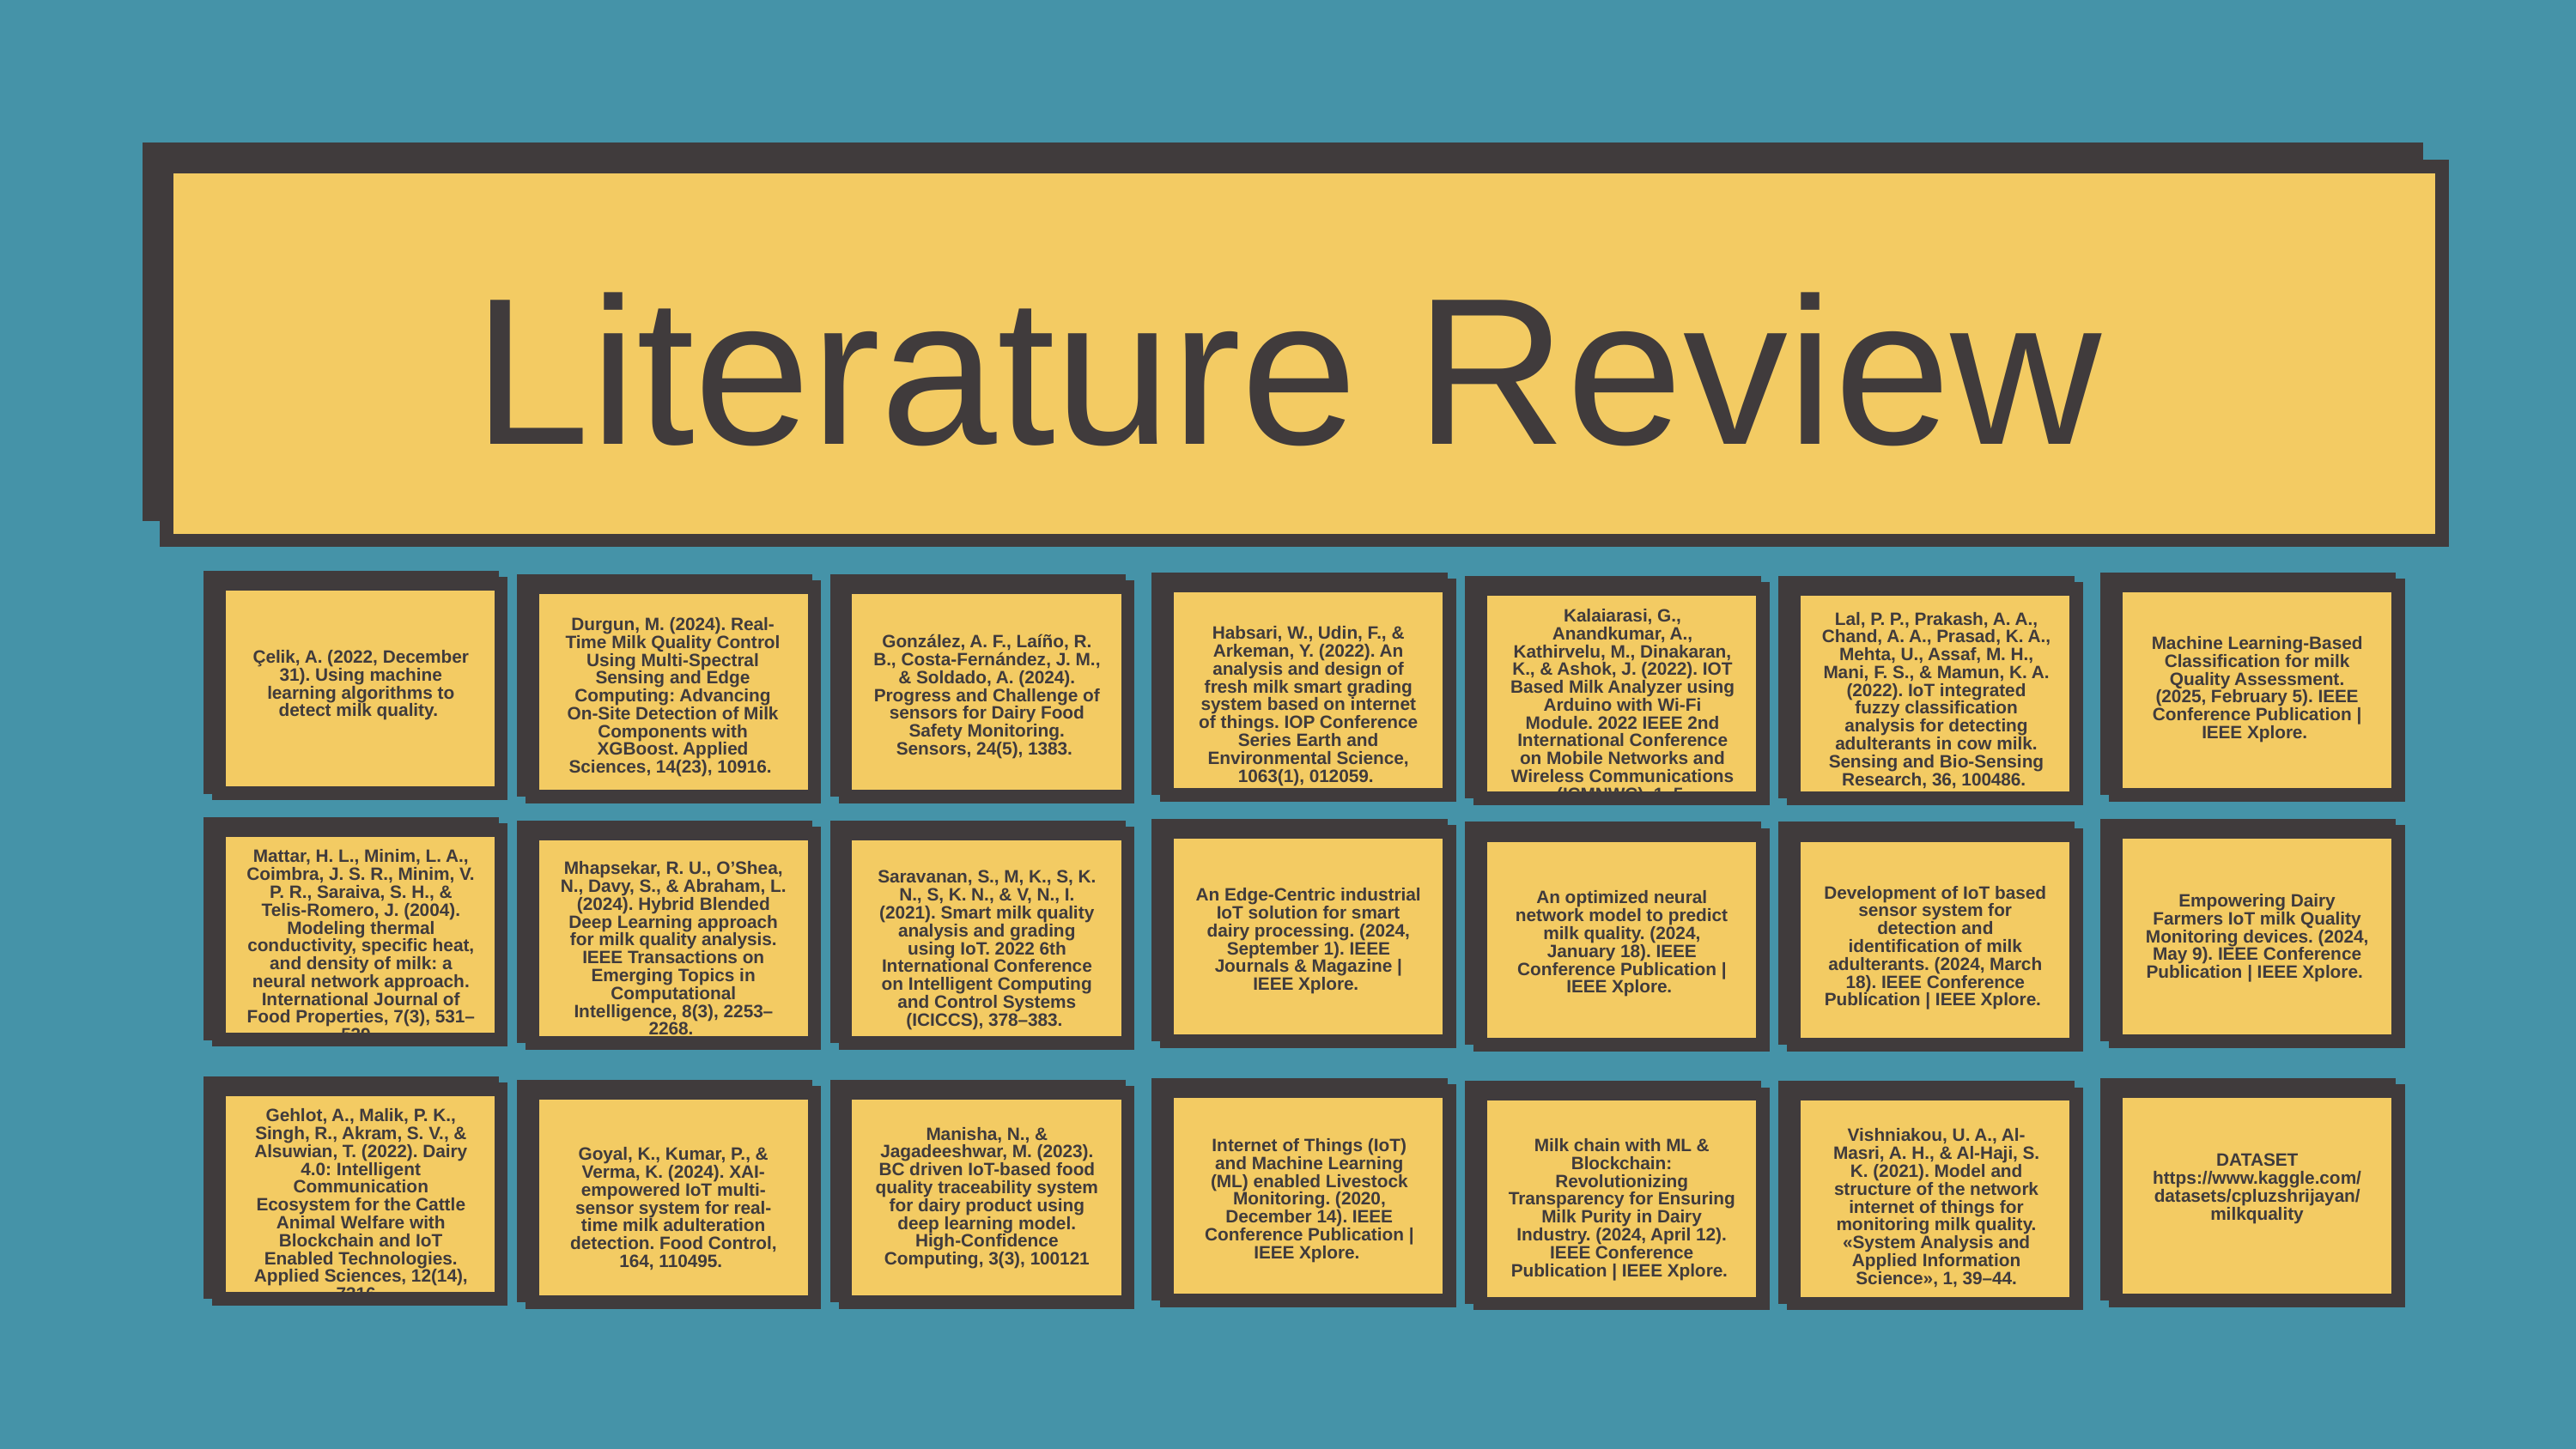

Literature Review

Kalaiarasi, G., Anandkumar, A., Kathirvelu, M., Dinakaran, K., & Ashok, J. (2022). IOT Based Milk Analyzer using Arduino with Wi-Fi Module. 2022 IEEE 2nd International Conference on Mobile Networks and Wireless Communications (ICMNWC), 1–5.
Lal, P. P., Prakash, A. A., Chand, A. A., Prasad, K. A., Mehta, U., Assaf, M. H., Mani, F. S., & Mamun, K. A. (2022). IoT integrated fuzzy classification analysis for detecting adulterants in cow milk. Sensing and Bio-Sensing Research, 36, 100486.
Durgun, M. (2024). Real-Time Milk Quality Control Using Multi-Spectral Sensing and Edge Computing: Advancing On-Site Detection of Milk Components with XGBoost. Applied Sciences, 14(23), 10916.
Habsari, W., Udin, F., & Arkeman, Y. (2022). An analysis and design of fresh milk smart grading system based on internet of things. IOP Conference Series Earth and Environmental Science, 1063(1), 012059.
González, A. F., Laíño, R. B., Costa-Fernández, J. M., & Soldado, A. (2024). Progress and Challenge of sensors for Dairy Food Safety Monitoring. Sensors, 24(5), 1383.
Machine Learning-Based Classification for milk Quality Assessment. (2025, February 5). IEEE Conference Publication | IEEE Xplore.
Çelik, A. (2022, December 31). Using machine learning algorithms to detect milk quality.

Mattar, H. L., Minim, L. A., Coimbra, J. S. R., Minim, V. P. R., Saraiva, S. H., & Telis-Romero, J. (2004). Modeling thermal conductivity, specific heat, and density of milk: a neural network approach. International Journal of Food Properties, 7(3), 531–539.
Mhapsekar, R. U., O’Shea, N., Davy, S., & Abraham, L. (2024). Hybrid Blended Deep Learning approach for milk quality analysis. IEEE Transactions on Emerging Topics in Computational Intelligence, 8(3), 2253–2268.
Saravanan, S., M, K., S, K. N., S, K. N., & V, N., I. (2021). Smart milk quality analysis and grading using IoT. 2022 6th International Conference on Intelligent Computing and Control Systems (ICICCS), 378–383.
Development of IoT based sensor system for detection and identification of milk adulterants. (2024, March 18). IEEE Conference Publication | IEEE Xplore.
An Edge-Centric industrial IoT solution for smart dairy processing. (2024, September 1). IEEE Journals & Magazine | IEEE Xplore.
An optimized neural network model to predict milk quality. (2024, January 18). IEEE Conference Publication | IEEE Xplore.
Empowering Dairy Farmers IoT milk Quality Monitoring devices. (2024, May 9). IEEE Conference Publication | IEEE Xplore.

Gehlot, A., Malik, P. K., Singh, R., Akram, S. V., & Alsuwian, T. (2022). Dairy 4.0: Intelligent Communication Ecosystem for the Cattle Animal Welfare with Blockchain and IoT Enabled Technologies. Applied Sciences, 12(14), 7316.
Manisha, N., & Jagadeeshwar, M. (2023). BC driven IoT-based food quality traceability system for dairy product using deep learning model. High-Confidence Computing, 3(3), 100121
Vishniakou, U. A., Al-Masri, A. H., & Al-Haji, S. K. (2021). Model and structure of the network internet of things for monitoring milk quality. «System Analysis and Applied Information Science», 1, 39–44.
Internet of Things (IoT) and Machine Learning (ML) enabled Livestock Monitoring. (2020, December 14). IEEE Conference Publication | IEEE Xplore.
Milk chain with ML & Blockchain: Revolutionizing Transparency for Ensuring Milk Purity in Dairy Industry. (2024, April 12). IEEE Conference Publication | IEEE Xplore.
Goyal, K., Kumar, P., & Verma, K. (2024). XAI-empowered IoT multi-sensor system for real-time milk adulteration detection. Food Control, 164, 110495.
DATASET
https://www.kaggle.com/datasets/cpluzshrijayan/milkquality